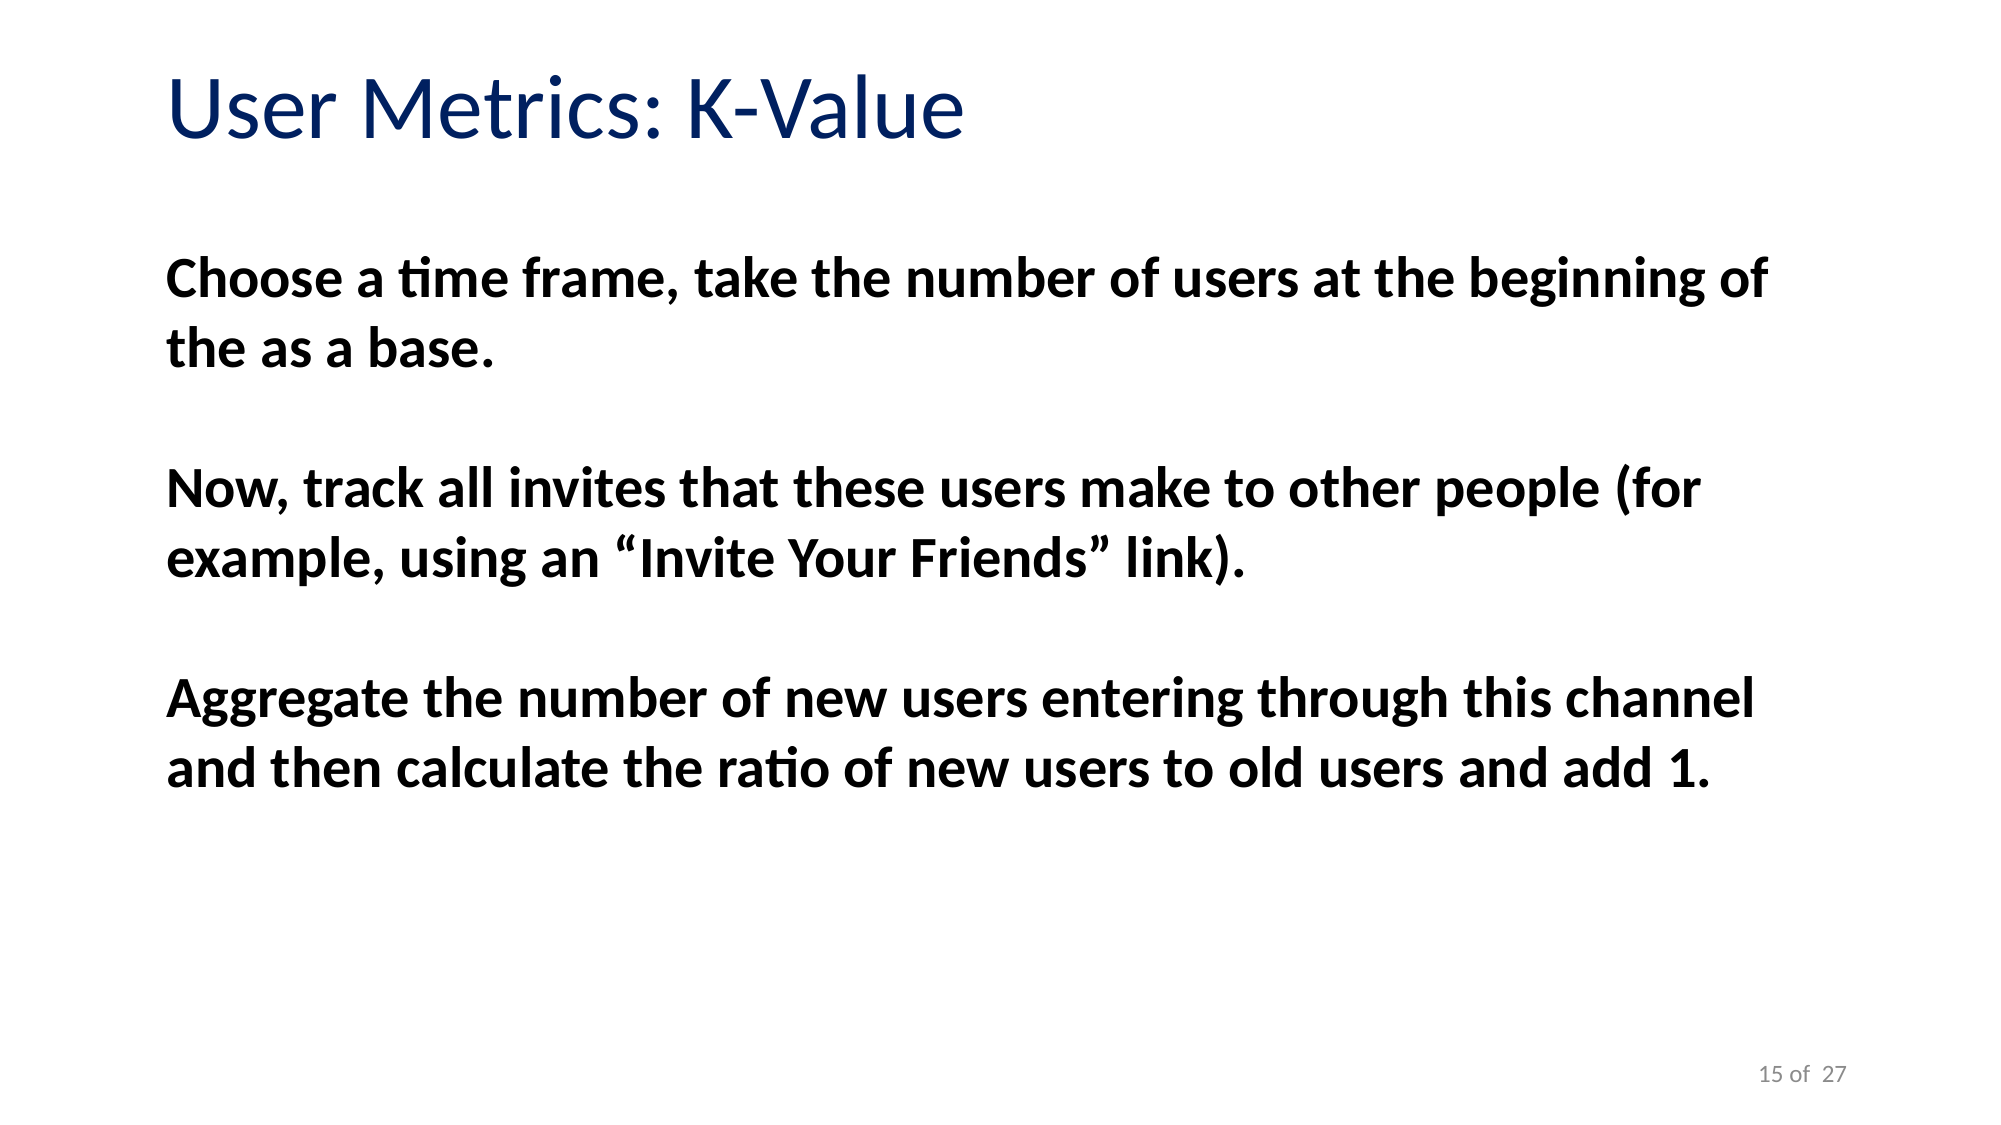

User Metrics: K-Value
Choose a time frame, take the number of users at the beginning of the as a base.

Now, track all invites that these users make to other people (for example, using an “Invite Your Friends” link).

Aggregate the number of new users entering through this channel and then calculate the ratio of new users to old users and add 1.

15